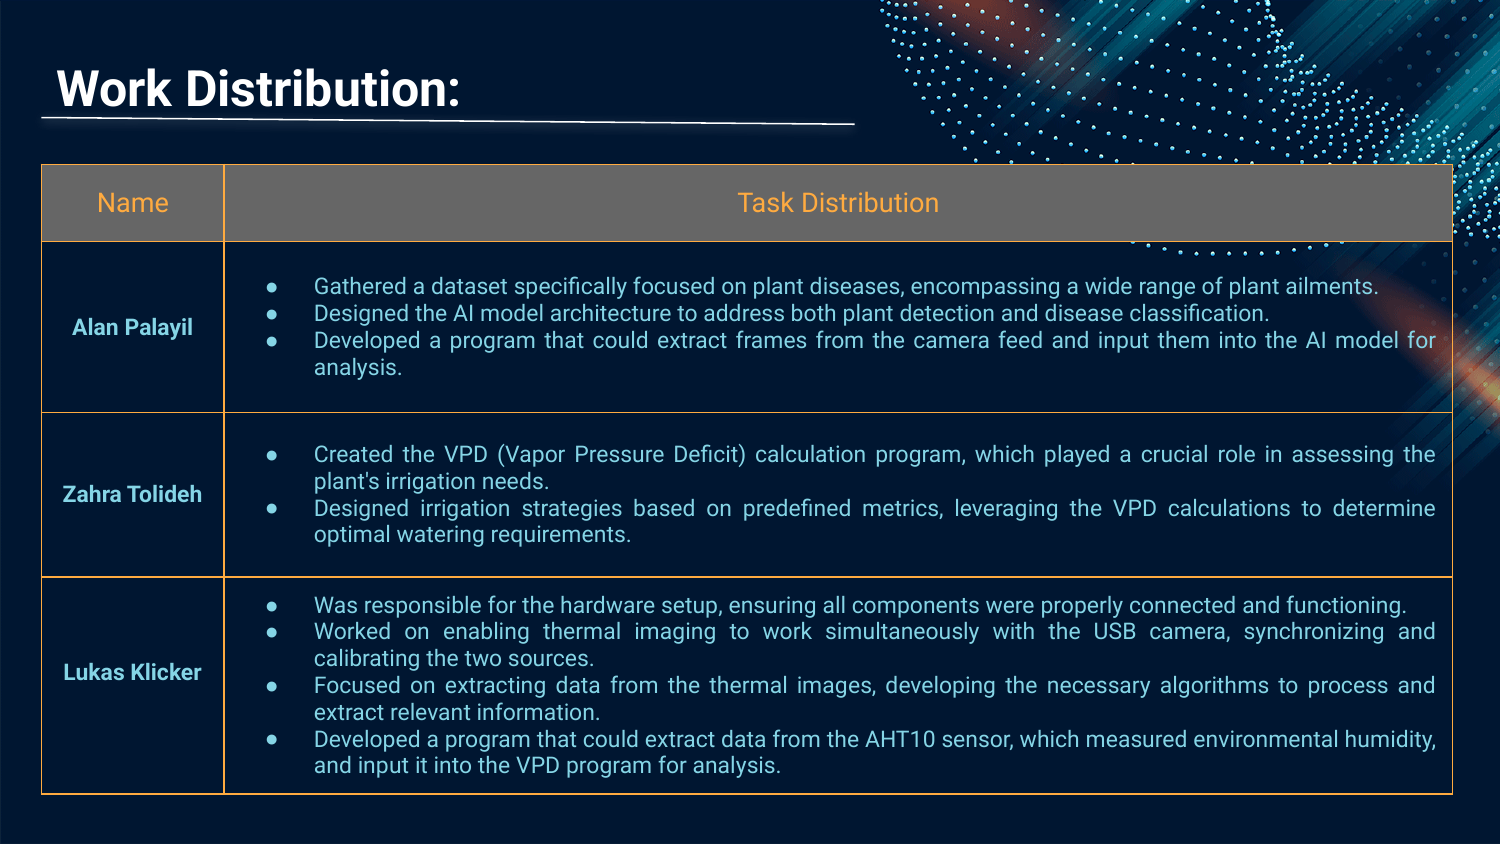

# Work Distribution:
| Name | Task Distribution |
| --- | --- |
| Alan Palayil | Gathered a dataset specifically focused on plant diseases, encompassing a wide range of plant ailments. Designed the AI model architecture to address both plant detection and disease classification. Developed a program that could extract frames from the camera feed and input them into the AI model for analysis. |
| Zahra Tolideh | Created the VPD (Vapor Pressure Deficit) calculation program, which played a crucial role in assessing the plant's irrigation needs. Designed irrigation strategies based on predefined metrics, leveraging the VPD calculations to determine optimal watering requirements. |
| Lukas Klicker | Was responsible for the hardware setup, ensuring all components were properly connected and functioning. Worked on enabling thermal imaging to work simultaneously with the USB camera, synchronizing and calibrating the two sources. Focused on extracting data from the thermal images, developing the necessary algorithms to process and extract relevant information. Developed a program that could extract data from the AHT10 sensor, which measured environmental humidity, and input it into the VPD program for analysis. |